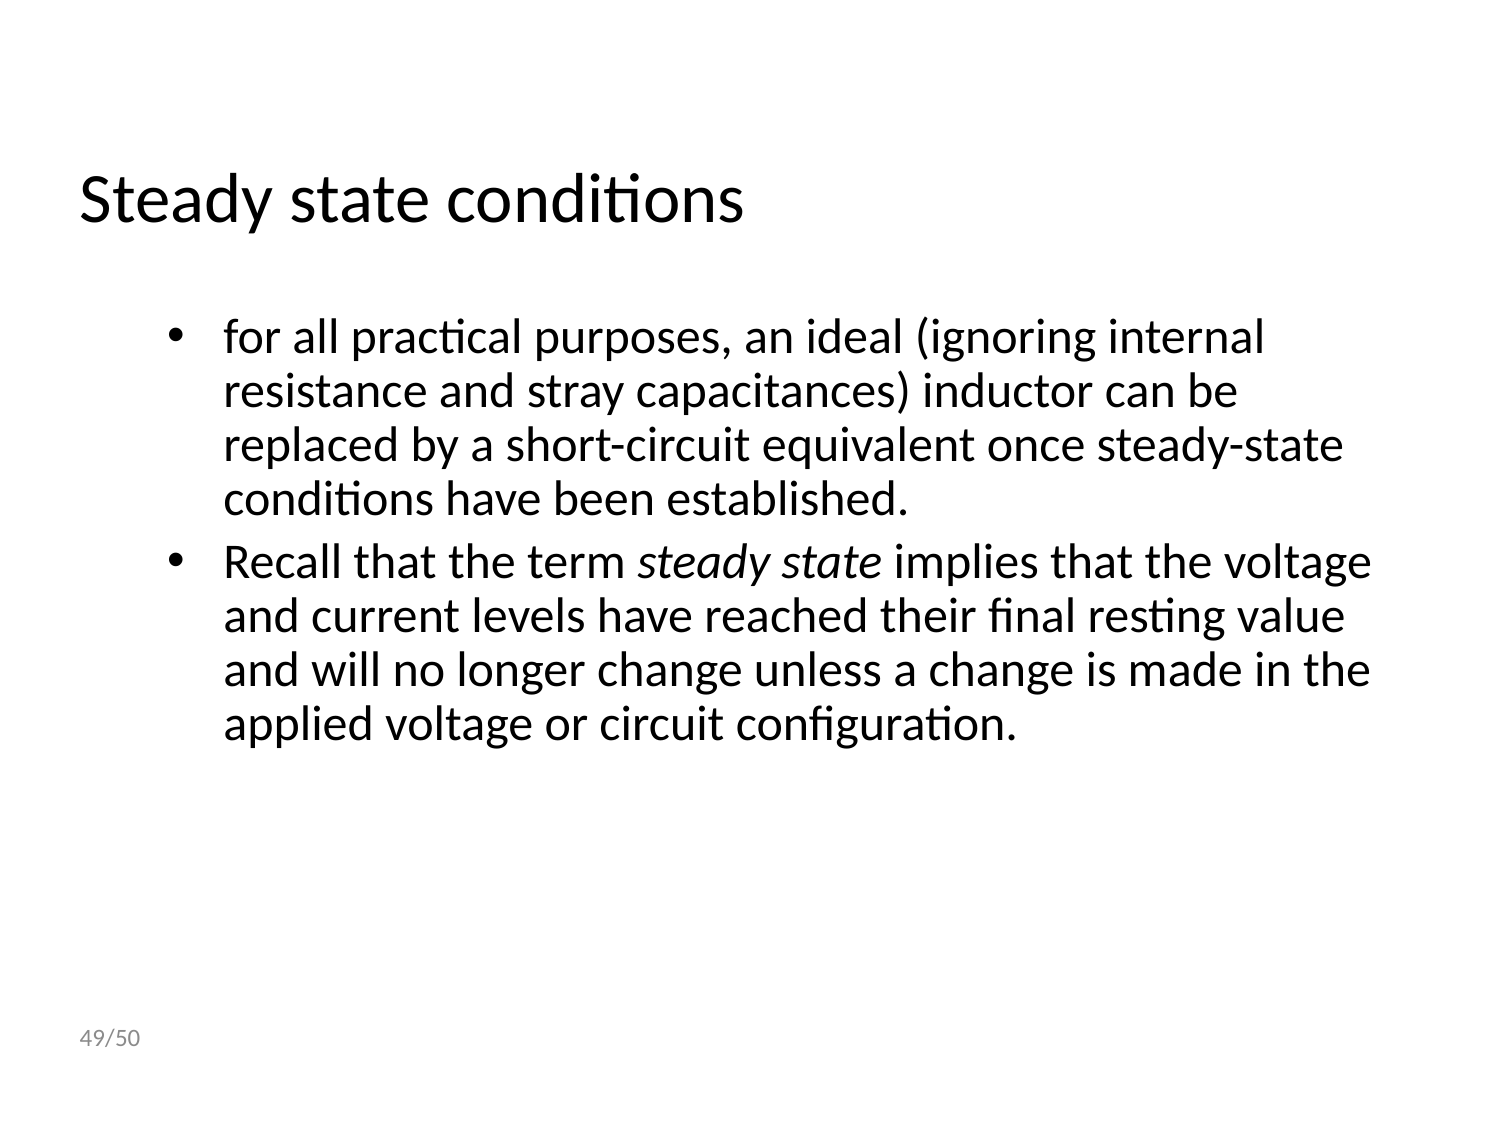

# Steady state conditions
for all practical purposes, an ideal (ignoring internal resistance and stray capacitances) inductor can be replaced by a short-circuit equivalent once steady-state conditions have been established.
Recall that the term steady state implies that the voltage and current levels have reached their final resting value and will no longer change unless a change is made in the applied voltage or circuit configuration.

49/50